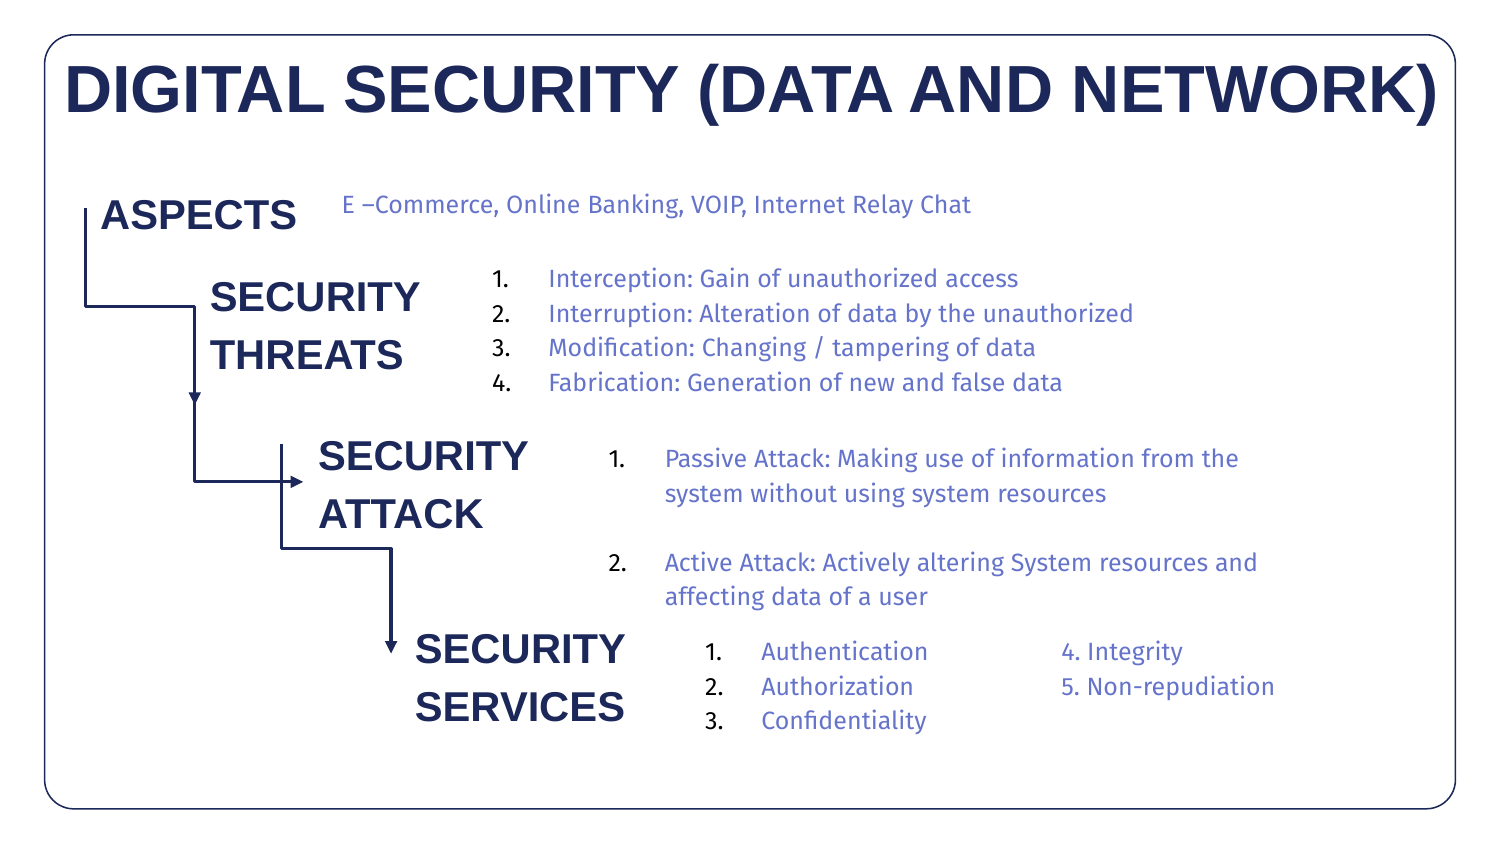

# DIGITAL SECURITY (DATA AND NETWORK)
ASPECTS
E –Commerce, Online Banking, VOIP, Internet Relay Chat
SECURITY
THREATS
Interception: Gain of unauthorized access
Interruption: Alteration of data by the unauthorized
Modification: Changing / tampering of data
Fabrication: Generation of new and false data

SECURITY
ATTACK
Passive Attack: Making use of information from the system without using system resources

Active Attack: Actively altering System resources and affecting data of a user
SECURITY
SERVICES
Authentication	4. Integrity
Authorization	5. Non-repudiation
Confidentiality